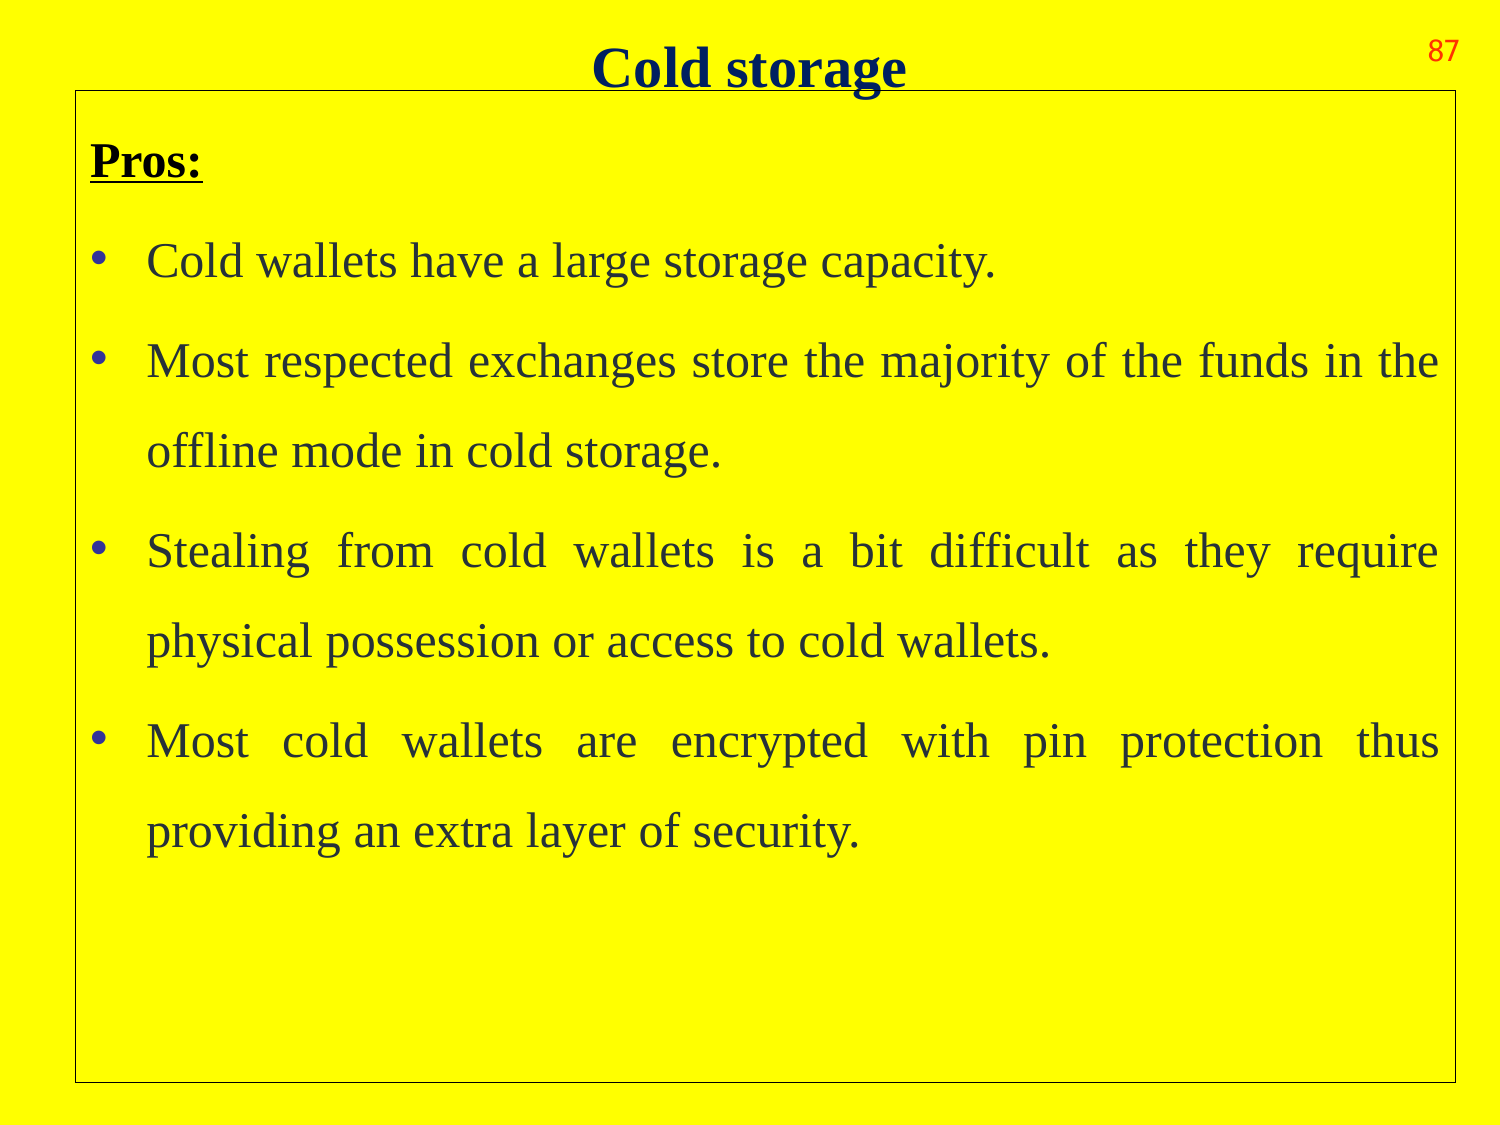

# Cold storage
87
Pros:
Cold wallets have a large storage capacity.
Most respected exchanges store the majority of the funds in the offline mode in cold storage.
Stealing from cold wallets is a bit difficult as they require physical possession or access to cold wallets.
Most cold wallets are encrypted with pin protection thus providing an extra layer of security.